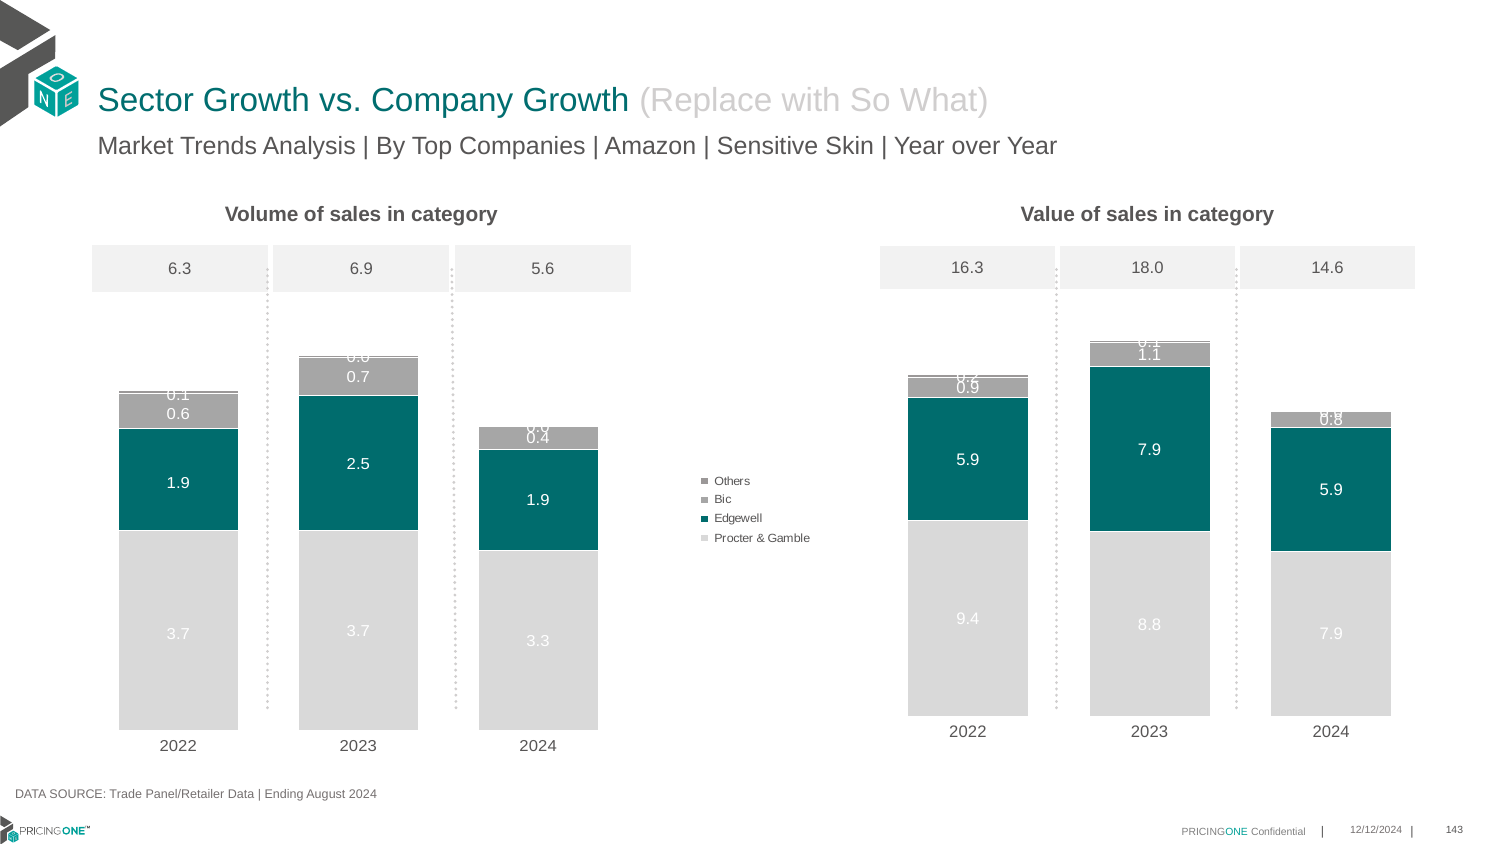

# Sector Growth vs. Company Growth (Replace with So What)
Market Trends Analysis | By Top Companies | Amazon | Sensitive Skin | Year over Year
| Value of sales in category |  |  |
| --- | --- | --- |
| 16.3 | 18.0 | 14.6 |
| Volume of sales in category |  |  |
| --- | --- | --- |
| 6.3 | 6.9 | 5.6 |

### Chart

| Category | Procter & Gamble | Edgewell | Bic | Others |
|---|---|---|---|---|
| 2022 | 9.351392 | 5.880074 | 0.944318 | 0.162424 |
| 2023 | 8.808615 | 7.902812 | 1.139989 | 0.107799 |
| 2024 | 7.870808 | 5.904262 | 0.775782 | 0.00715 |

### Chart

| Category | Procter & Gamble | Edgewell | Bic | Others |
|---|---|---|---|---|
| 2022 | 3.699267 | 1.881155 | 0.641227 | 0.061014 |
| 2023 | 3.698691 | 2.477428 | 0.71141 | 0.029297 |
| 2024 | 3.318734 | 1.875723 | 0.422291 | 0.002284 |
DATA SOURCE: Trade Panel/Retailer Data | Ending August 2024

12/12/2024
143